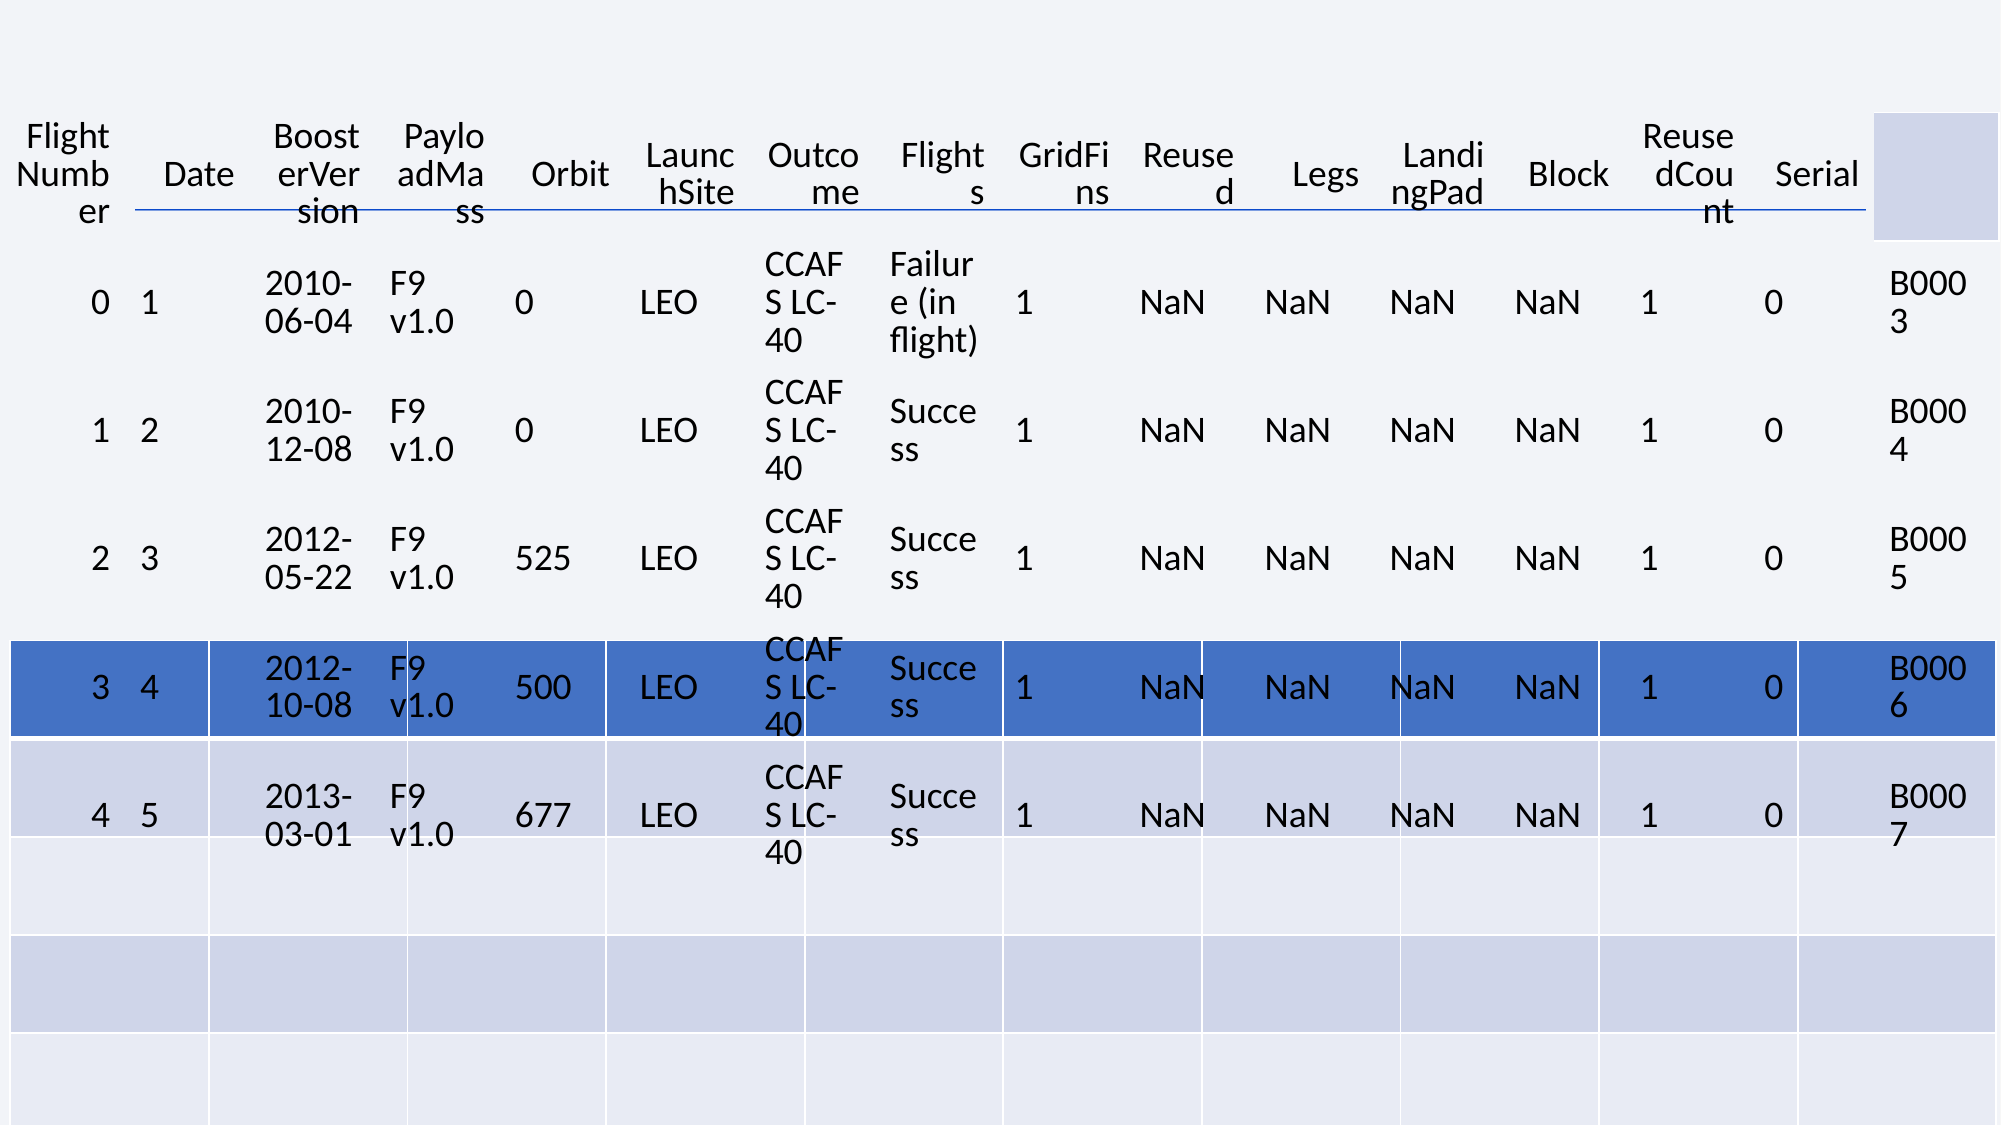

|  |  |  |  |  |  |  |  |  |  |  |  |  |  |  |  |
| --- | --- | --- | --- | --- | --- | --- | --- | --- | --- | --- | --- | --- | --- | --- | --- |
|  |  |  |  |  |  |  |  |  |  |  |  |  |  |  |  |
|  |  |  |  |  |  |  |  |  |  |  |  |  |  |  |  |
|  |  |  |  |  |  |  |  |  |  |  |  |  |  |  |  |
|  |  |  |  |  |  |  |  |  |  |  |  |  |  |  |  |
|  |  |  |  |  |  |  |  |  |  |  |  |  |  |  |  |
|  |  |  |  |  |  |  |  |  |  |  |  |  |  |  |  |
| --- | --- | --- | --- | --- | --- | --- | --- | --- | --- | --- | --- | --- | --- | --- | --- |
|  |  |  |  |  |  |  |  |  |  |  |  |  |  |  |  |
|  |  |  |  |  |  |  |  |  |  |  |  |  |  |  |  |
|  |  |  |  |  |  |  |  |  |  |  |  |  |  |  |  |
|  |  |  |  |  |  |  |  |  |  |  |  |  |  |  |  |
|  |  |  |  |  |  |  |  |  |  |  |  |  |  |  |  |
| FlightNumber | Date | BoosterVersion | PayloadMass | Orbit | LaunchSite | Outcome | Flights | GridFins | Reused | Legs | LandingPad | Block | ReusedCount | Serial |  |
| --- | --- | --- | --- | --- | --- | --- | --- | --- | --- | --- | --- | --- | --- | --- | --- |
| 0 | 1 | 2010-06-04 | F9 v1.0 | 0 | LEO | CCAFS LC-40 | Failure (in flight) | 1 | NaN | NaN | NaN | NaN | 1 | 0 | B0003 |
| 1 | 2 | 2010-12-08 | F9 v1.0 | 0 | LEO | CCAFS LC-40 | Success | 1 | NaN | NaN | NaN | NaN | 1 | 0 | B0004 |
| 2 | 3 | 2012-05-22 | F9 v1.0 | 525 | LEO | CCAFS LC-40 | Success | 1 | NaN | NaN | NaN | NaN | 1 | 0 | B0005 |
| 3 | 4 | 2012-10-08 | F9 v1.0 | 500 | LEO | CCAFS LC-40 | Success | 1 | NaN | NaN | NaN | NaN | 1 | 0 | B0006 |
| 4 | 5 | 2013-03-01 | F9 v1.0 | 677 | LEO | CCAFS LC-40 | Success | 1 | NaN | NaN | NaN | NaN | 1 | 0 | B0007 |
|  |  |  |  |  |  |  |  |  |  |
| --- | --- | --- | --- | --- | --- | --- | --- | --- | --- |
|  |  |  |  |  |  |  |  |  |  |
|  |  |  |  |  |  |  |  |  |  |
|  |  |  |  |  |  |  |  |  |  |
|  |  |  |  |  |  |  |  |  |  |